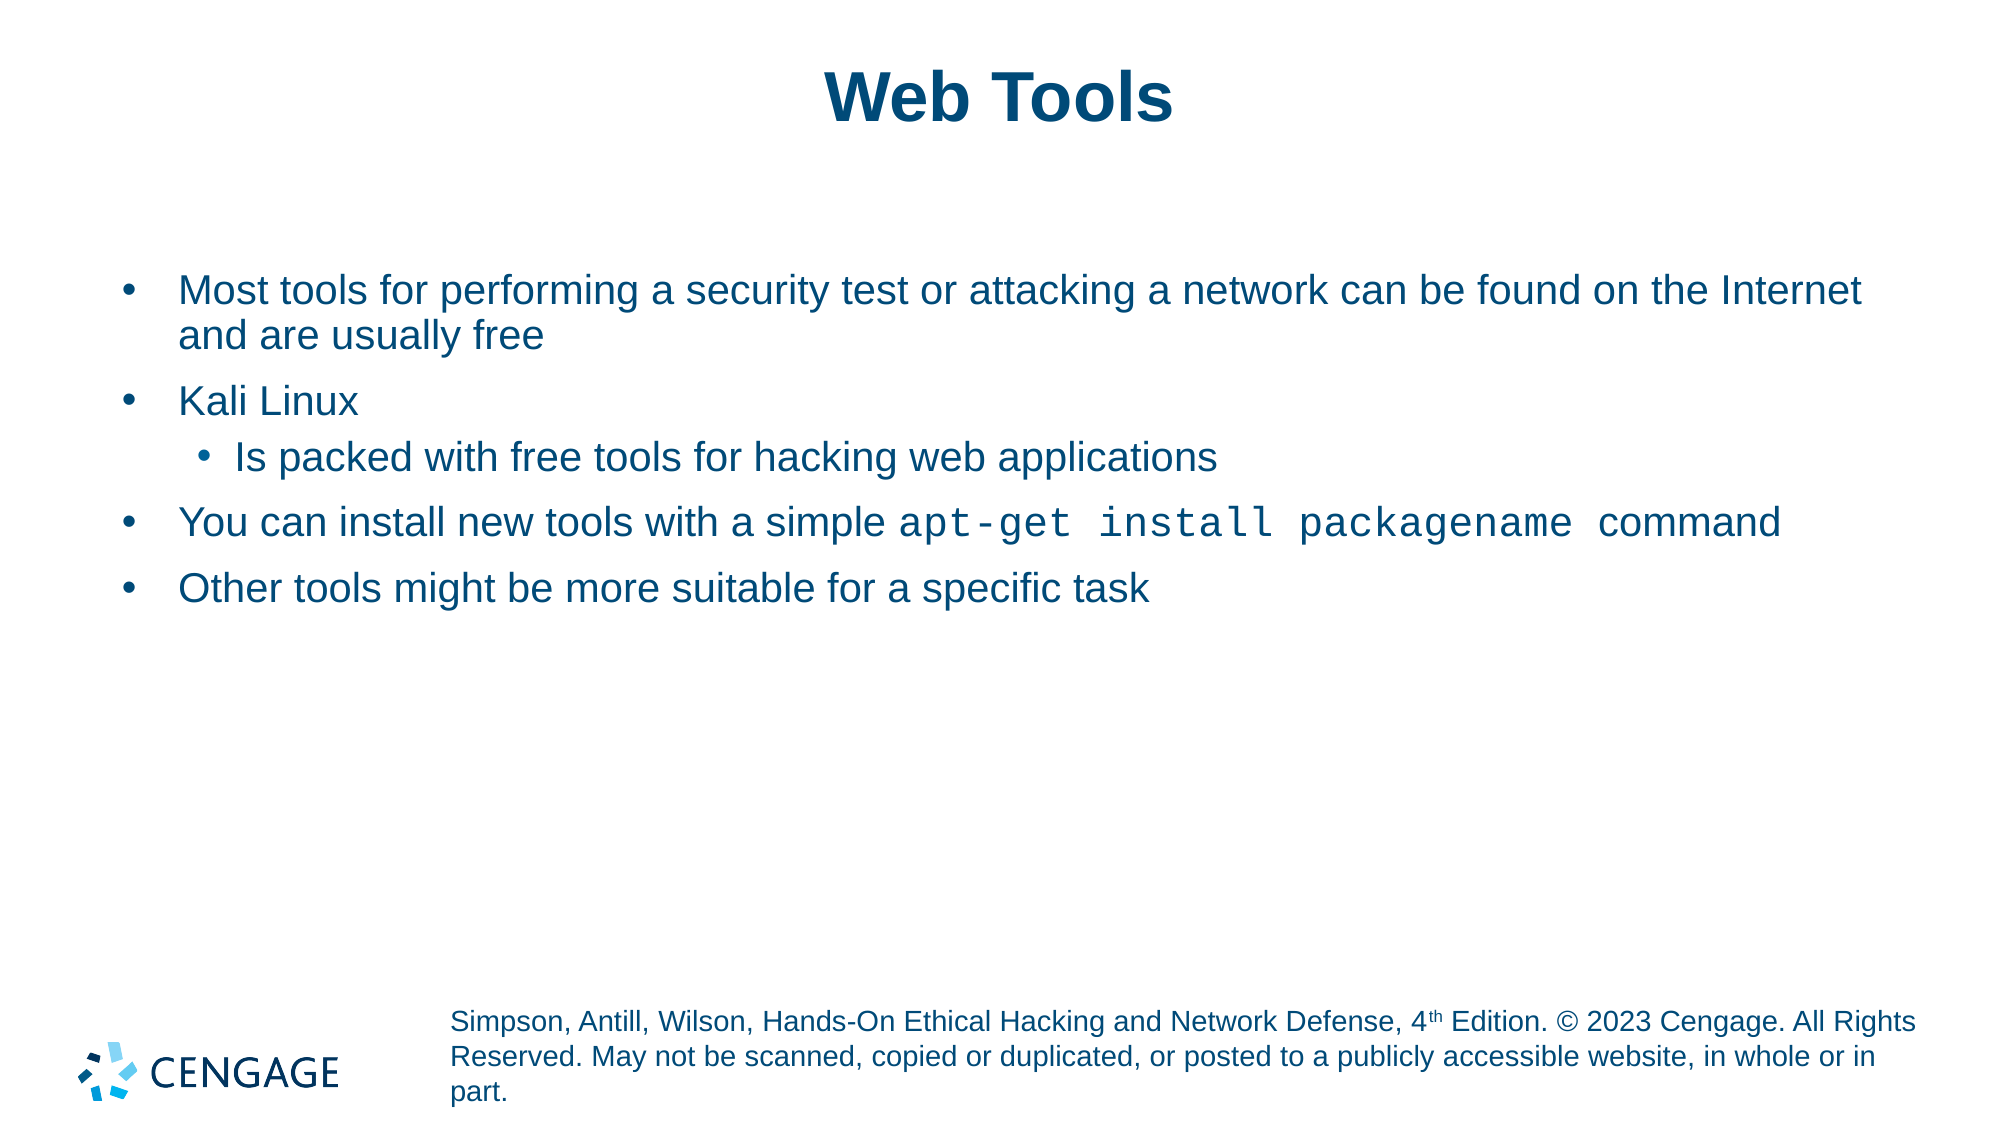

# Web Tools
Most tools for performing a security test or attacking a network can be found on the Internet and are usually free
Kali Linux
Is packed with free tools for hacking web applications
You can install new tools with a simple apt-get install packagename command
Other tools might be more suitable for a specific task